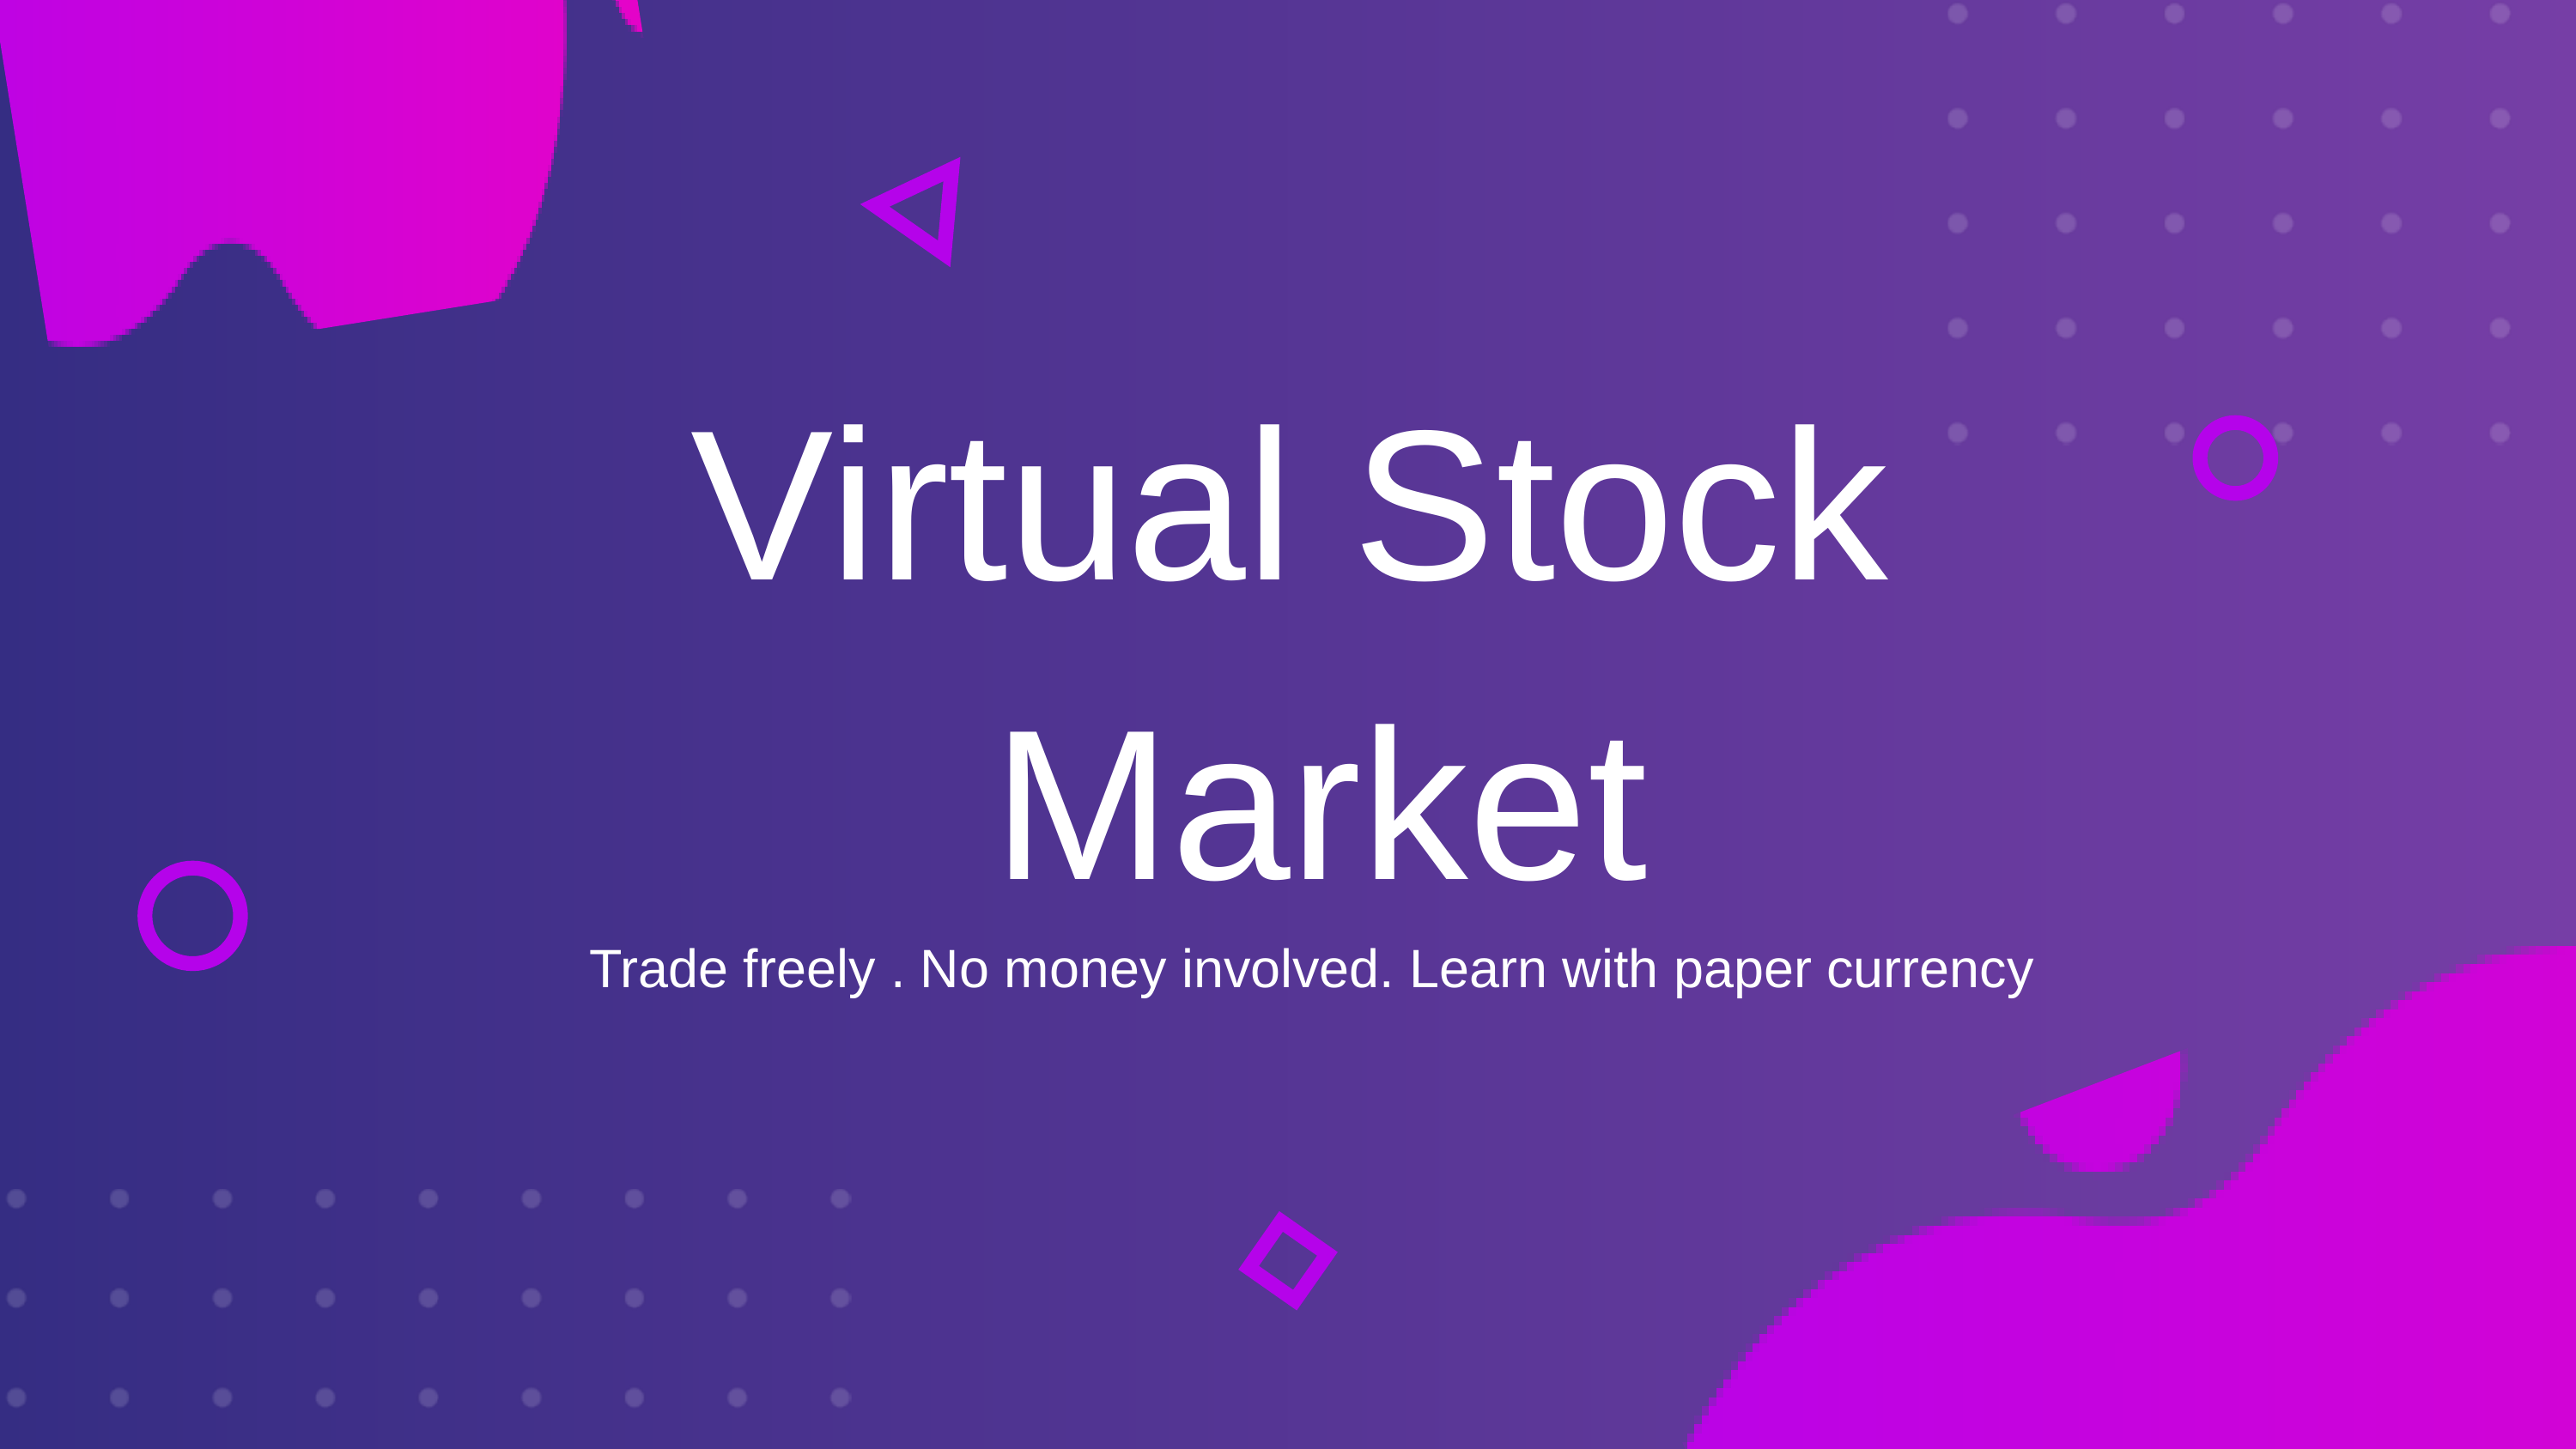

Virtual Stock
Market
Trade freely . No money involved. Learn with paper currency